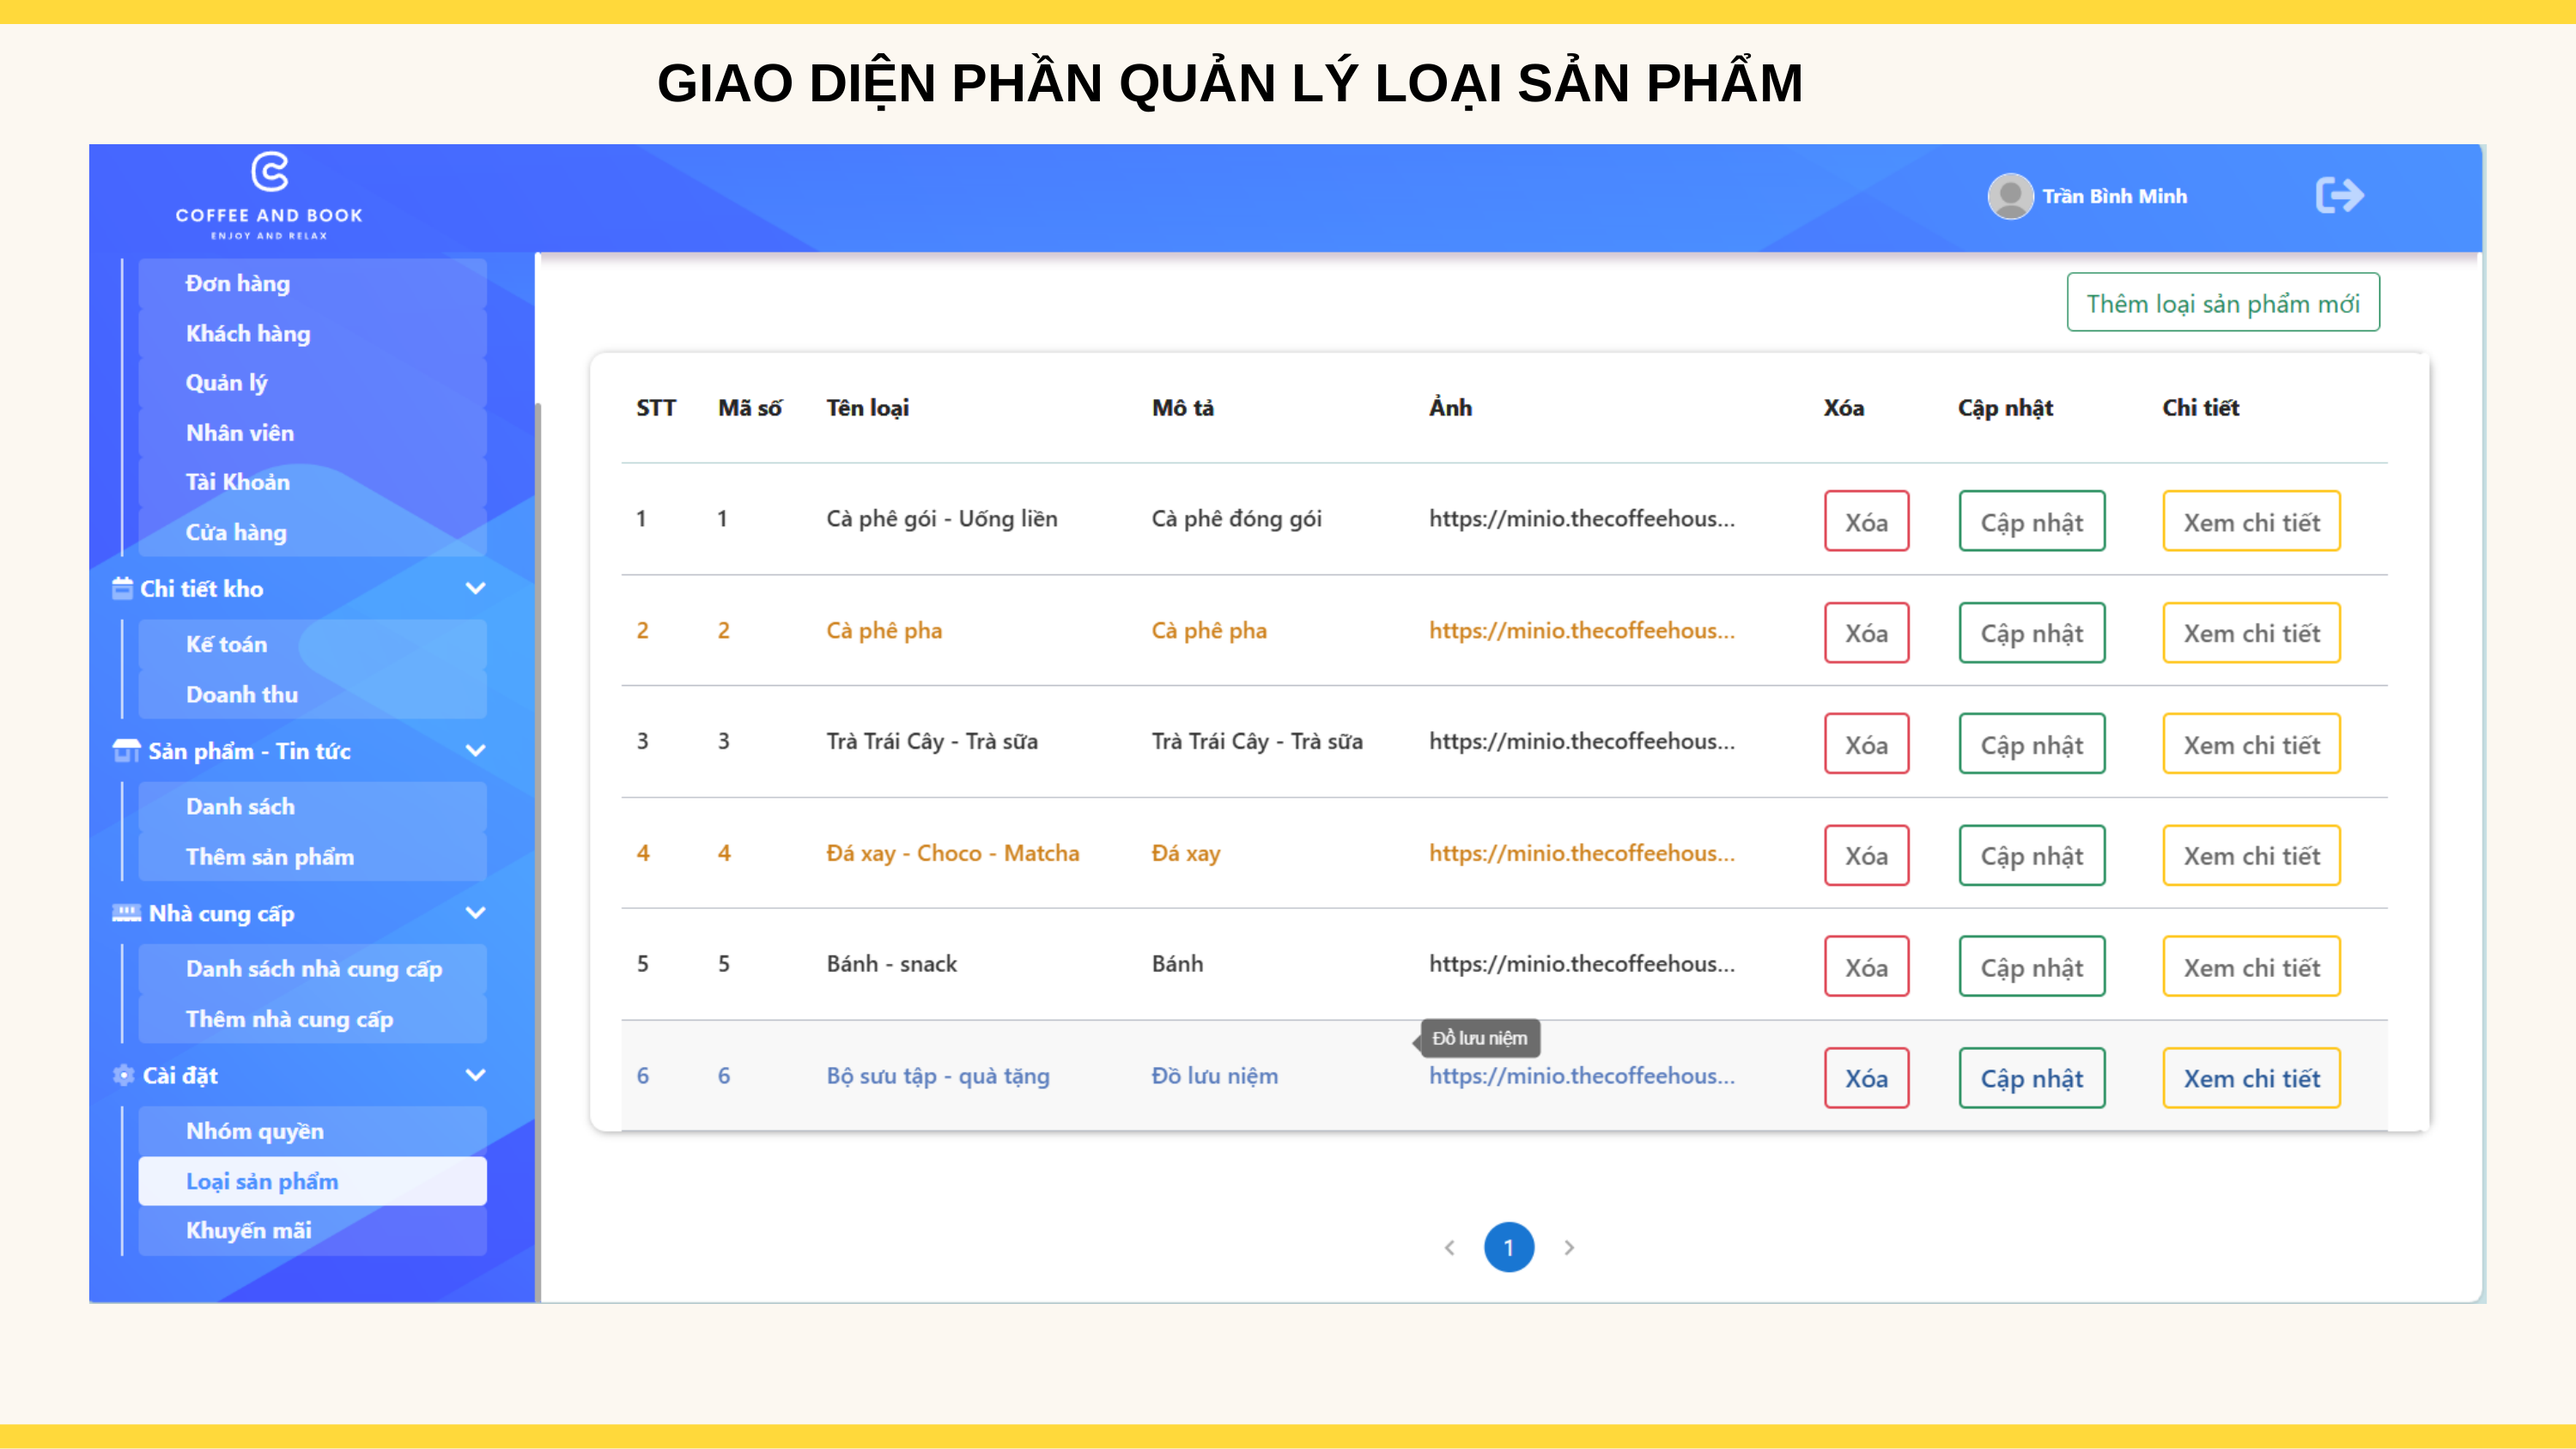

GIAO DIỆN PHẦN QUẢN LÝ LOẠI SẢN PHẨM